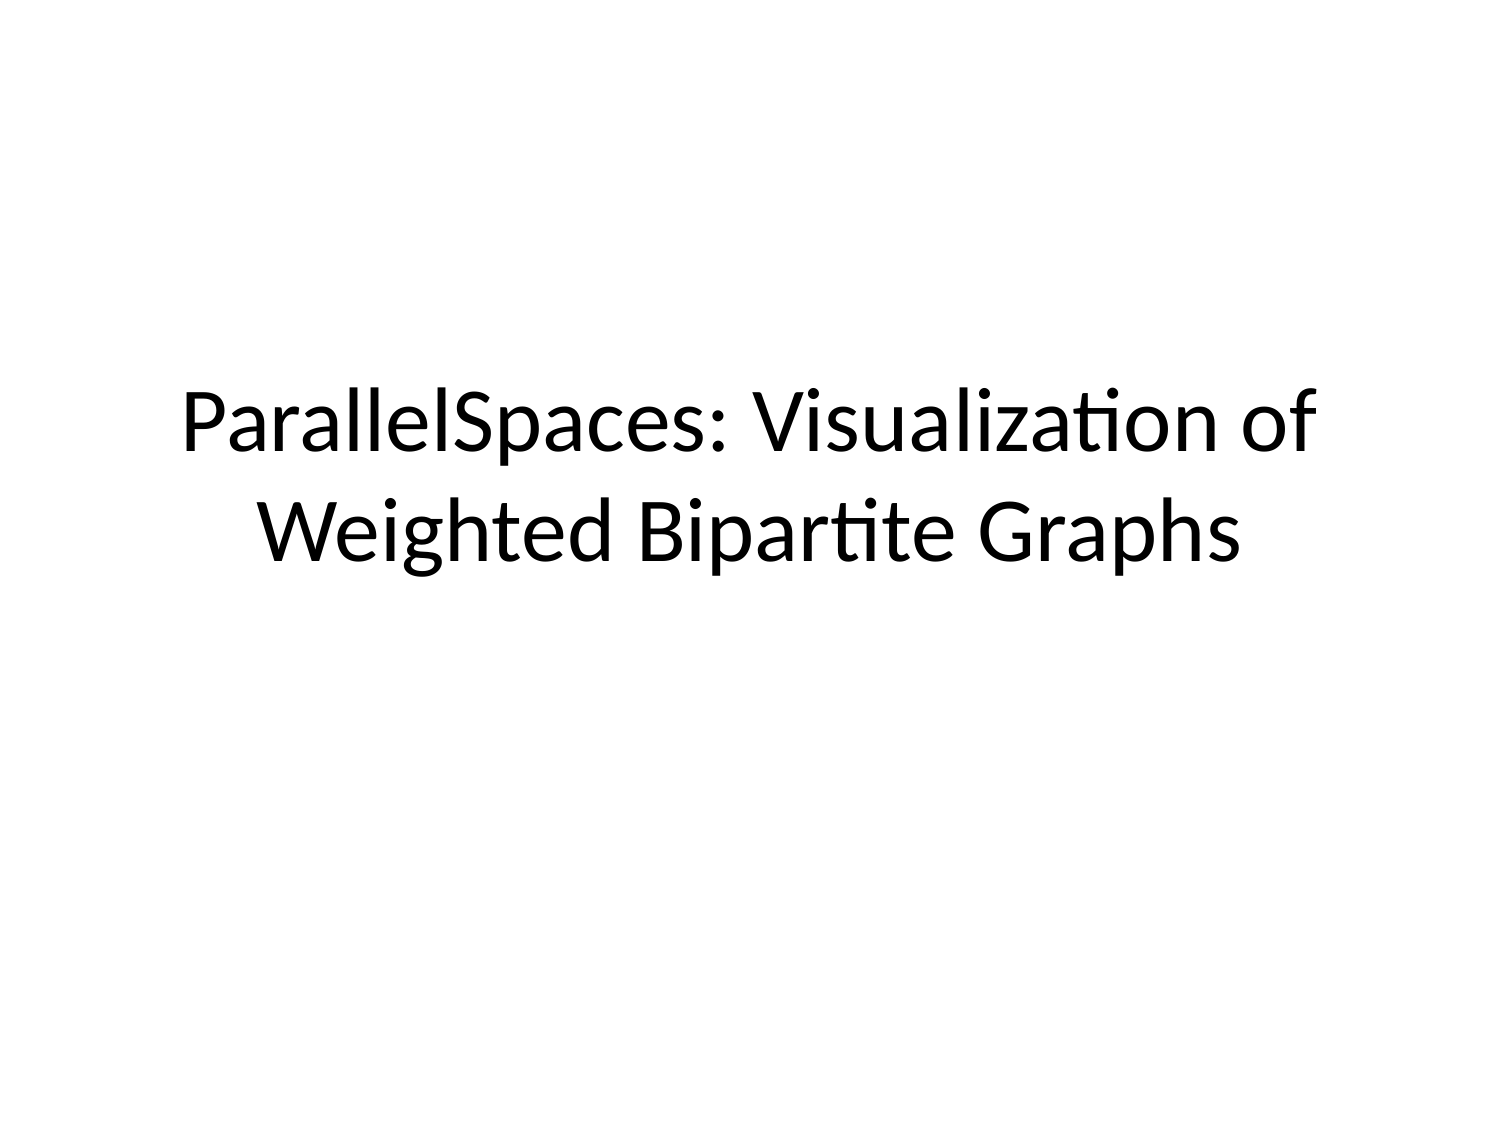

# ParallelSpaces: Visualization of Weighted Bipartite Graphs